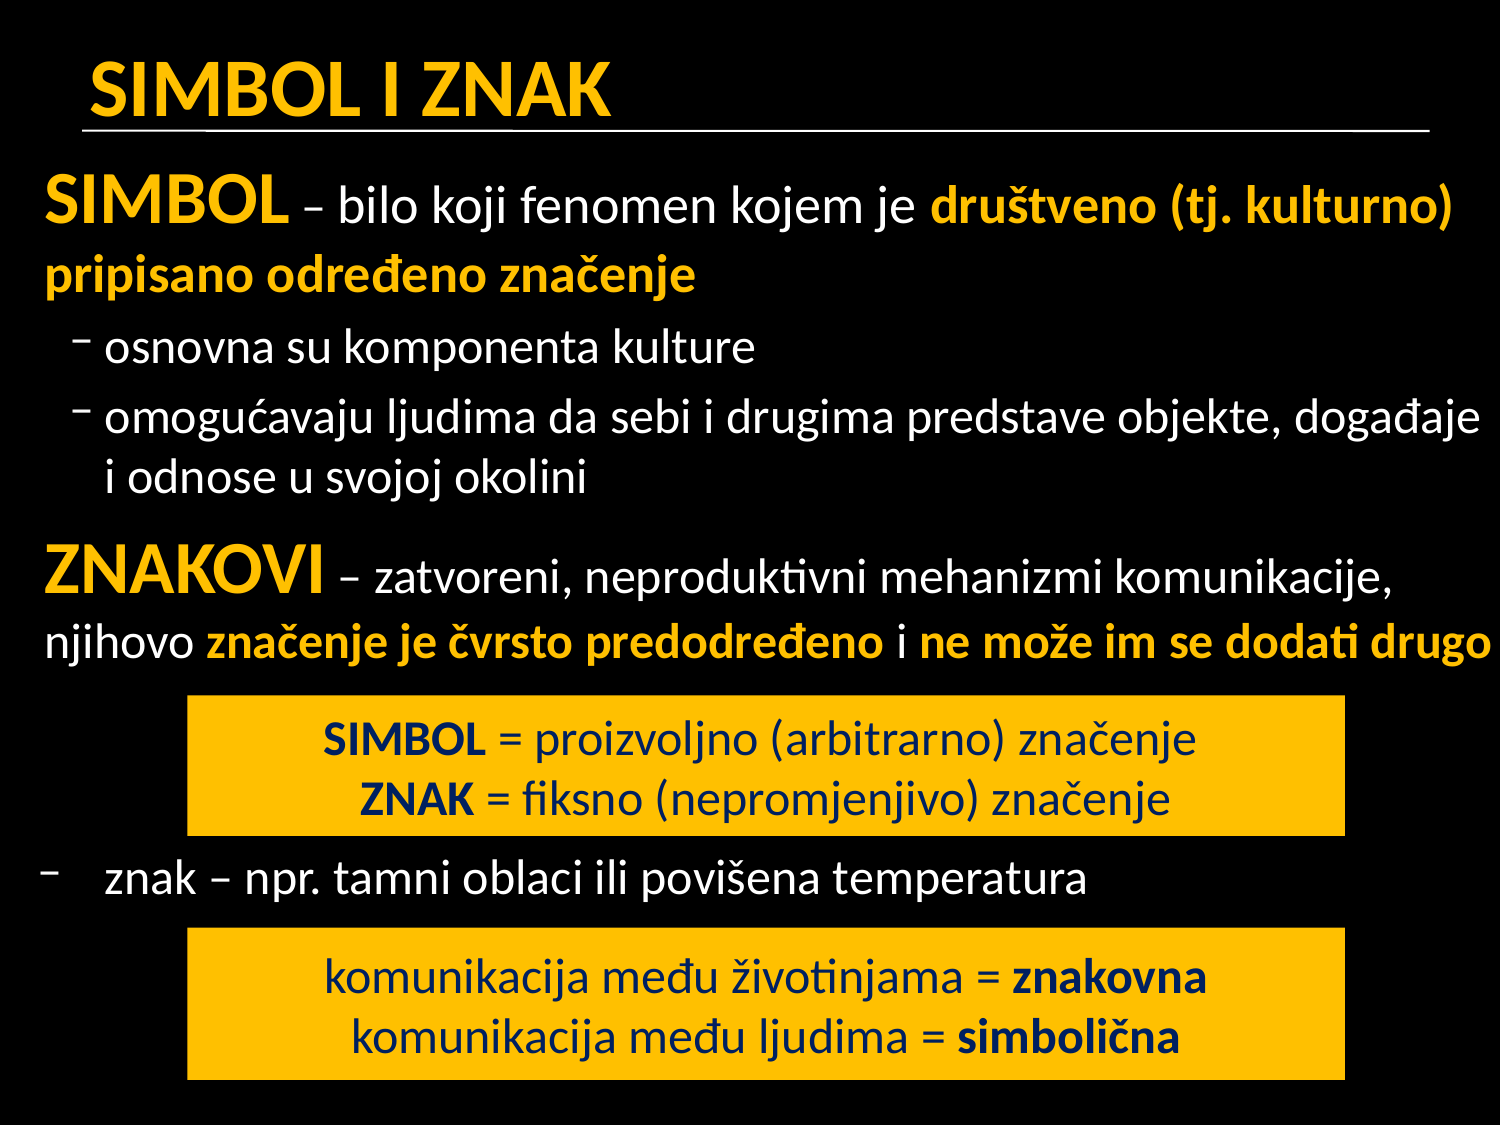

# SIMBOL I ZNAK
SIMBOL – bilo koji fenomen kojem je društveno (tj. kulturno) pripisano određeno značenje
osnovna su komponenta kulture
omogućavaju ljudima da sebi i drugima predstave objekte, događaje
i odnose u svojoj okolini
ZNAKOVI – zatvoreni, neproduktivni mehanizmi komunikacije, njihovo značenje je čvrsto predodređeno i ne može im se dodati drugo

znak – npr. tamni oblaci ili povišena temperatura

SIMBOL = proizvoljno (arbitrarno) značenje
ZNAK = fiksno (nepromjenjivo) značenje
komunikacija među životinjama = znakovna
komunikacija među ljudima = simbolična